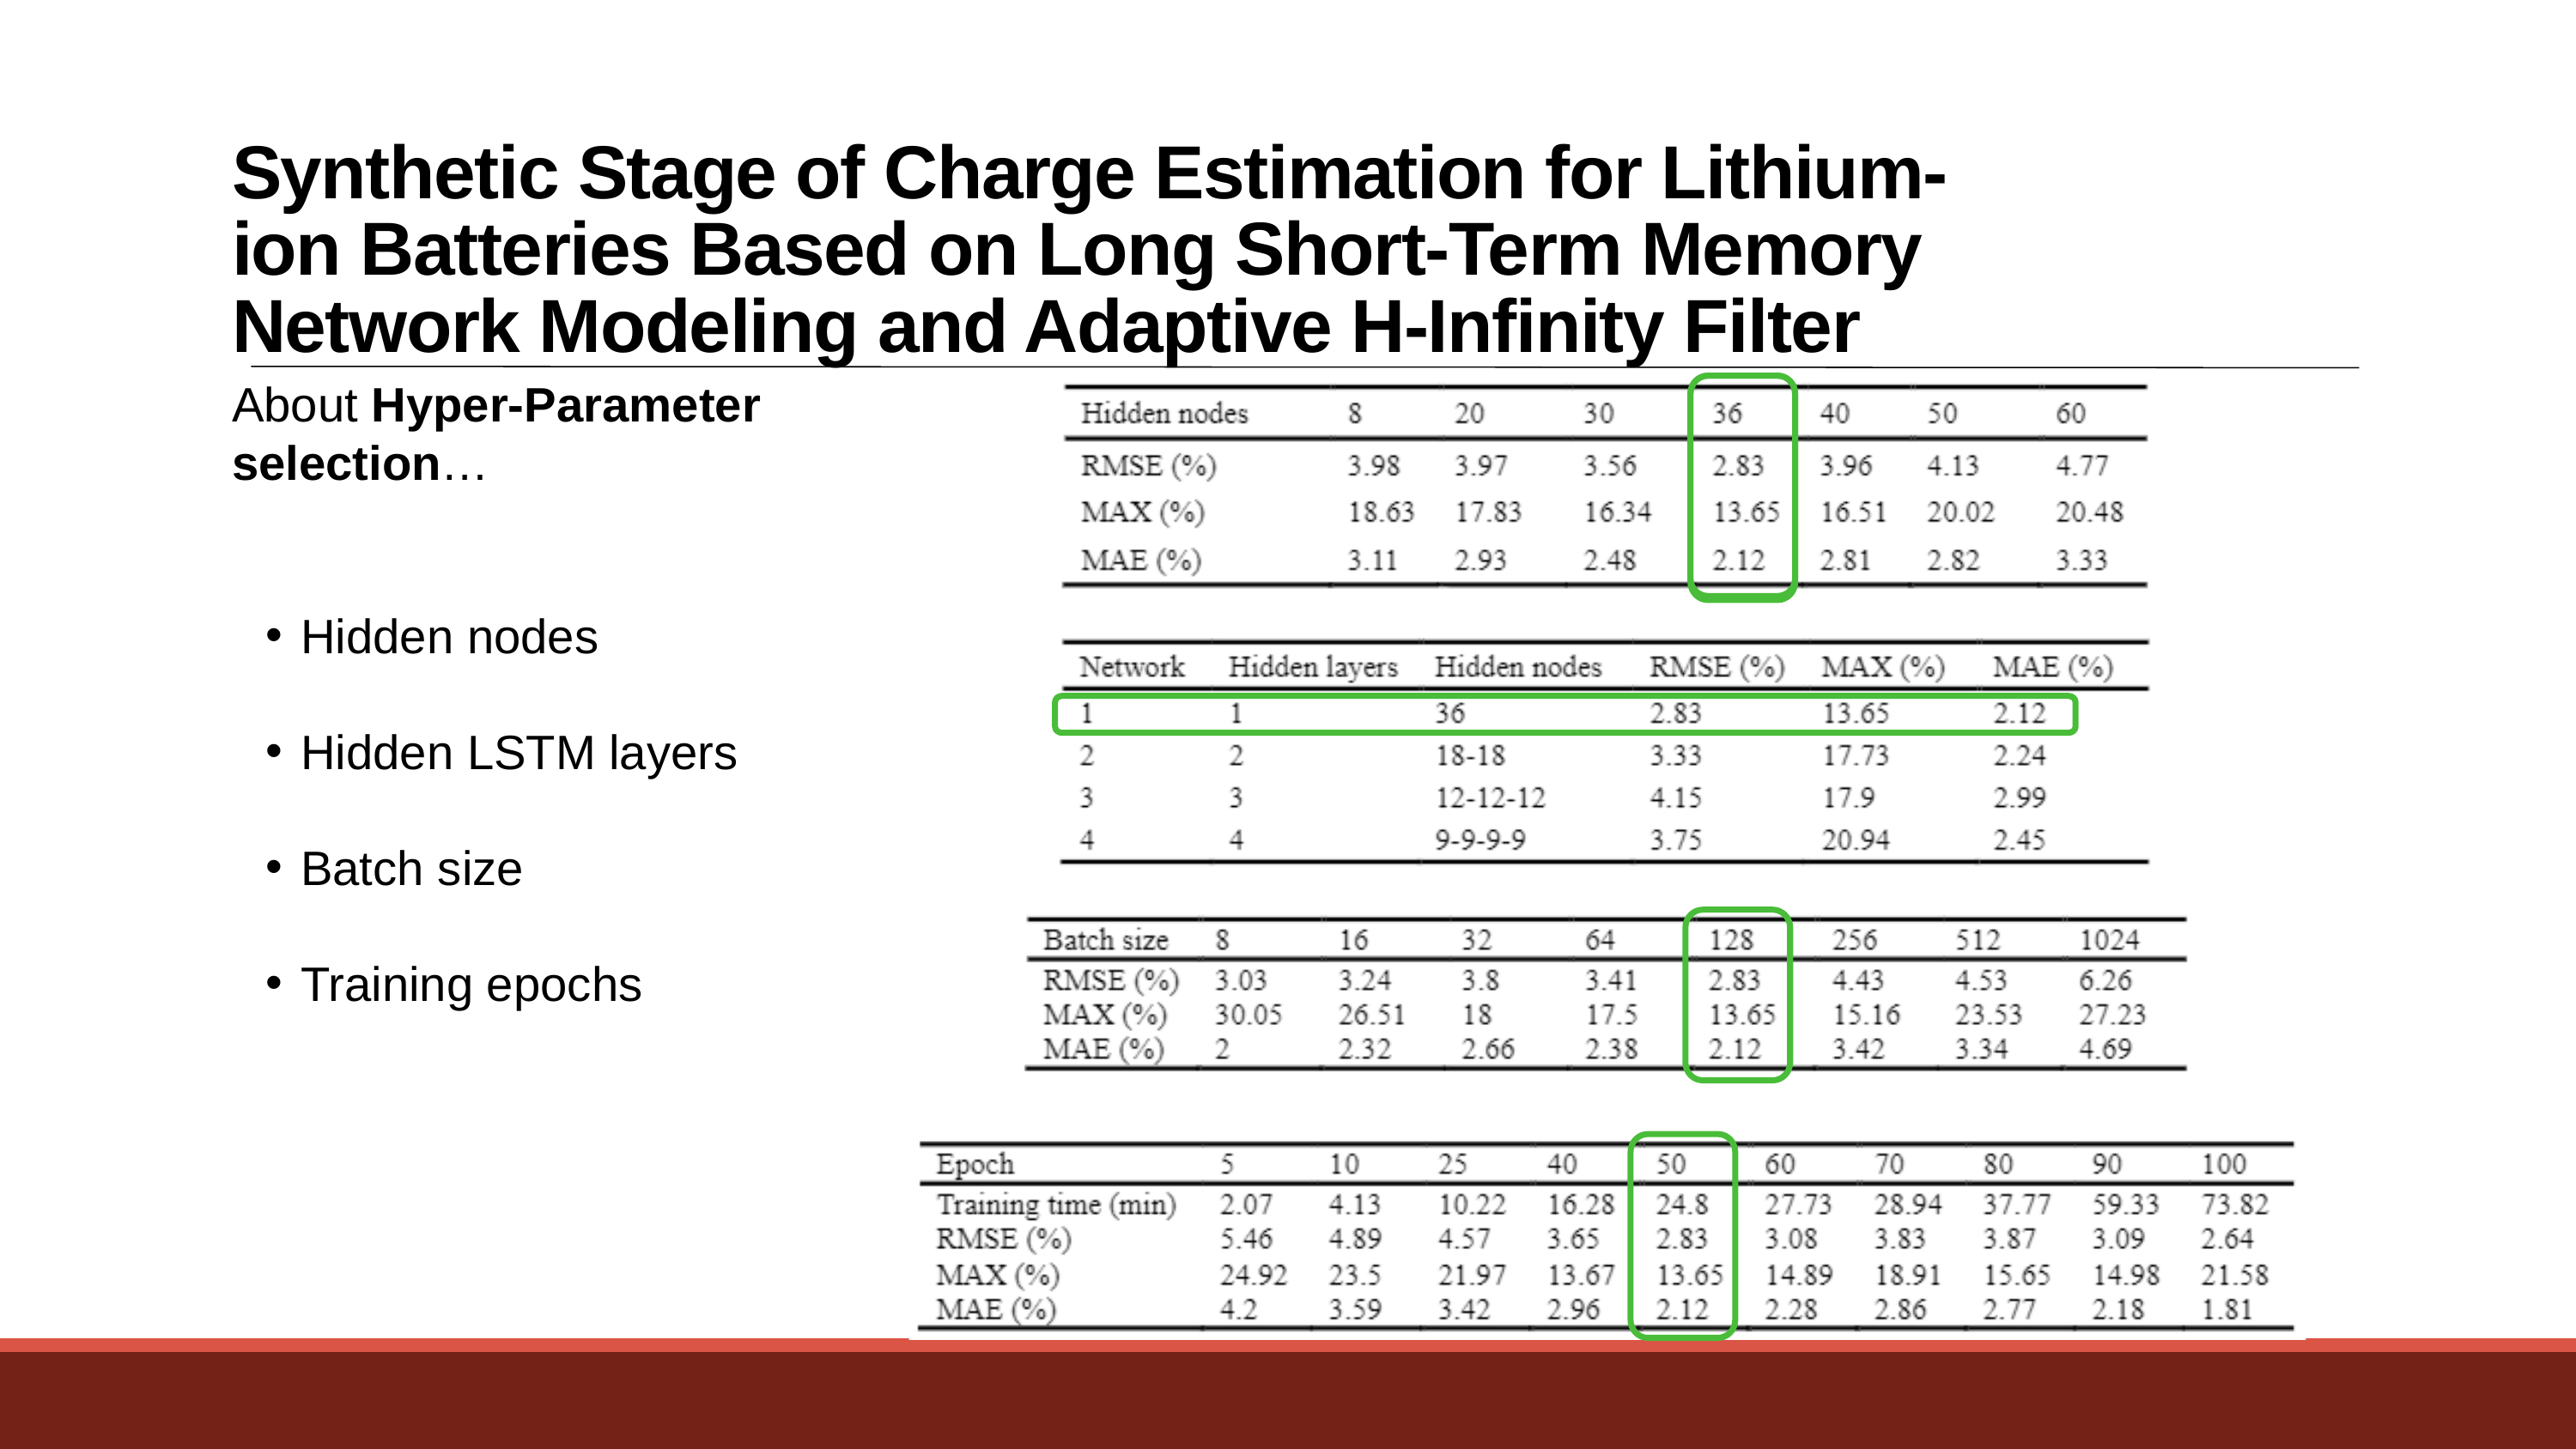

Synthetic Stage of Charge Estimation for Lithium-ion Batteries Based on Long Short-Term Memory Network Modeling and Adaptive H-Infinity Filter

About Hyper-Parameter selection…

Hidden nodes

Hidden LSTM layers

Batch size

Training epochs